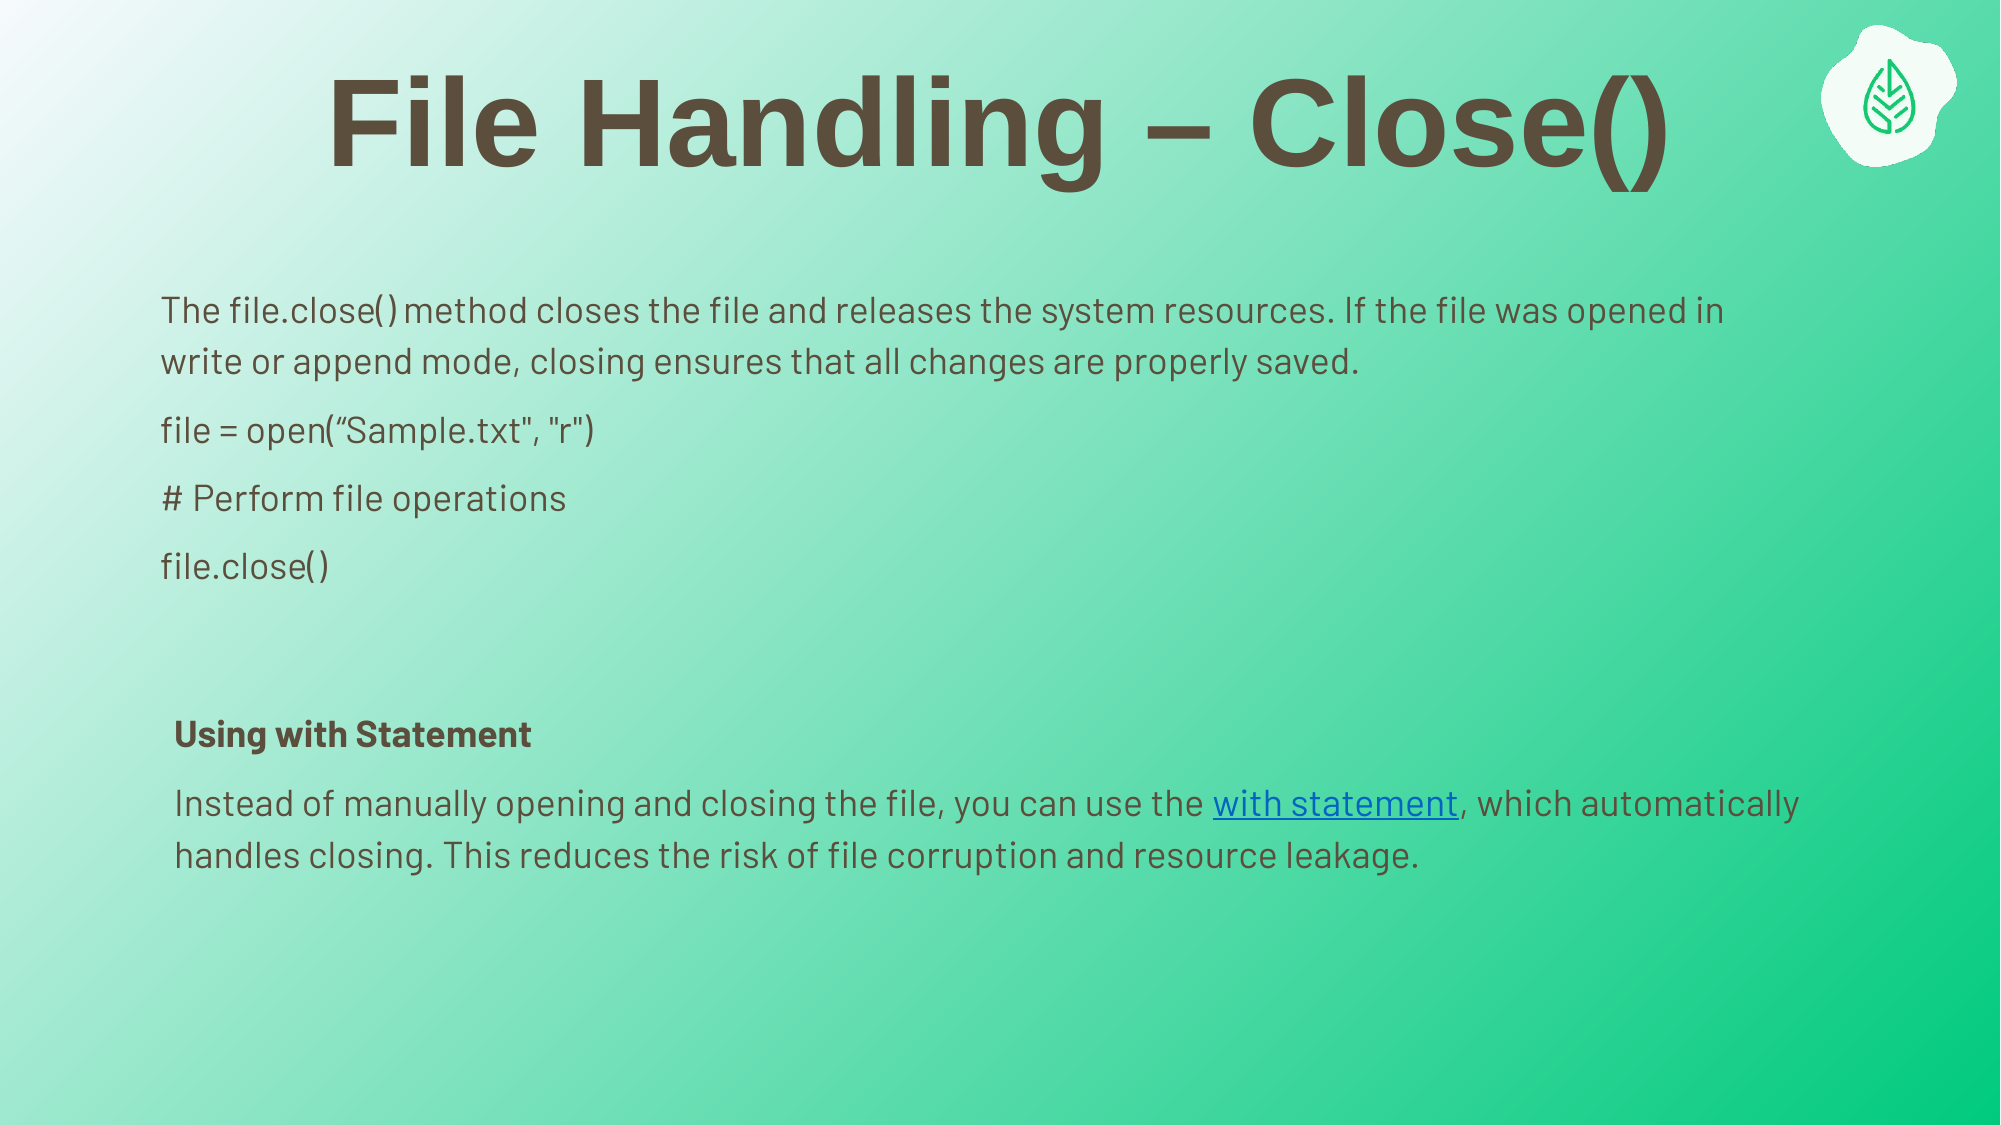

# File Handling – Close()
The file.close() method closes the file and releases the system resources. If the file was opened in write or append mode, closing ensures that all changes are properly saved.
file = open(“Sample.txt", "r")
# Perform file operations
file.close()
Using with Statement
Instead of manually opening and closing the file, you can use the with statement, which automatically handles closing. This reduces the risk of file corruption and resource leakage.